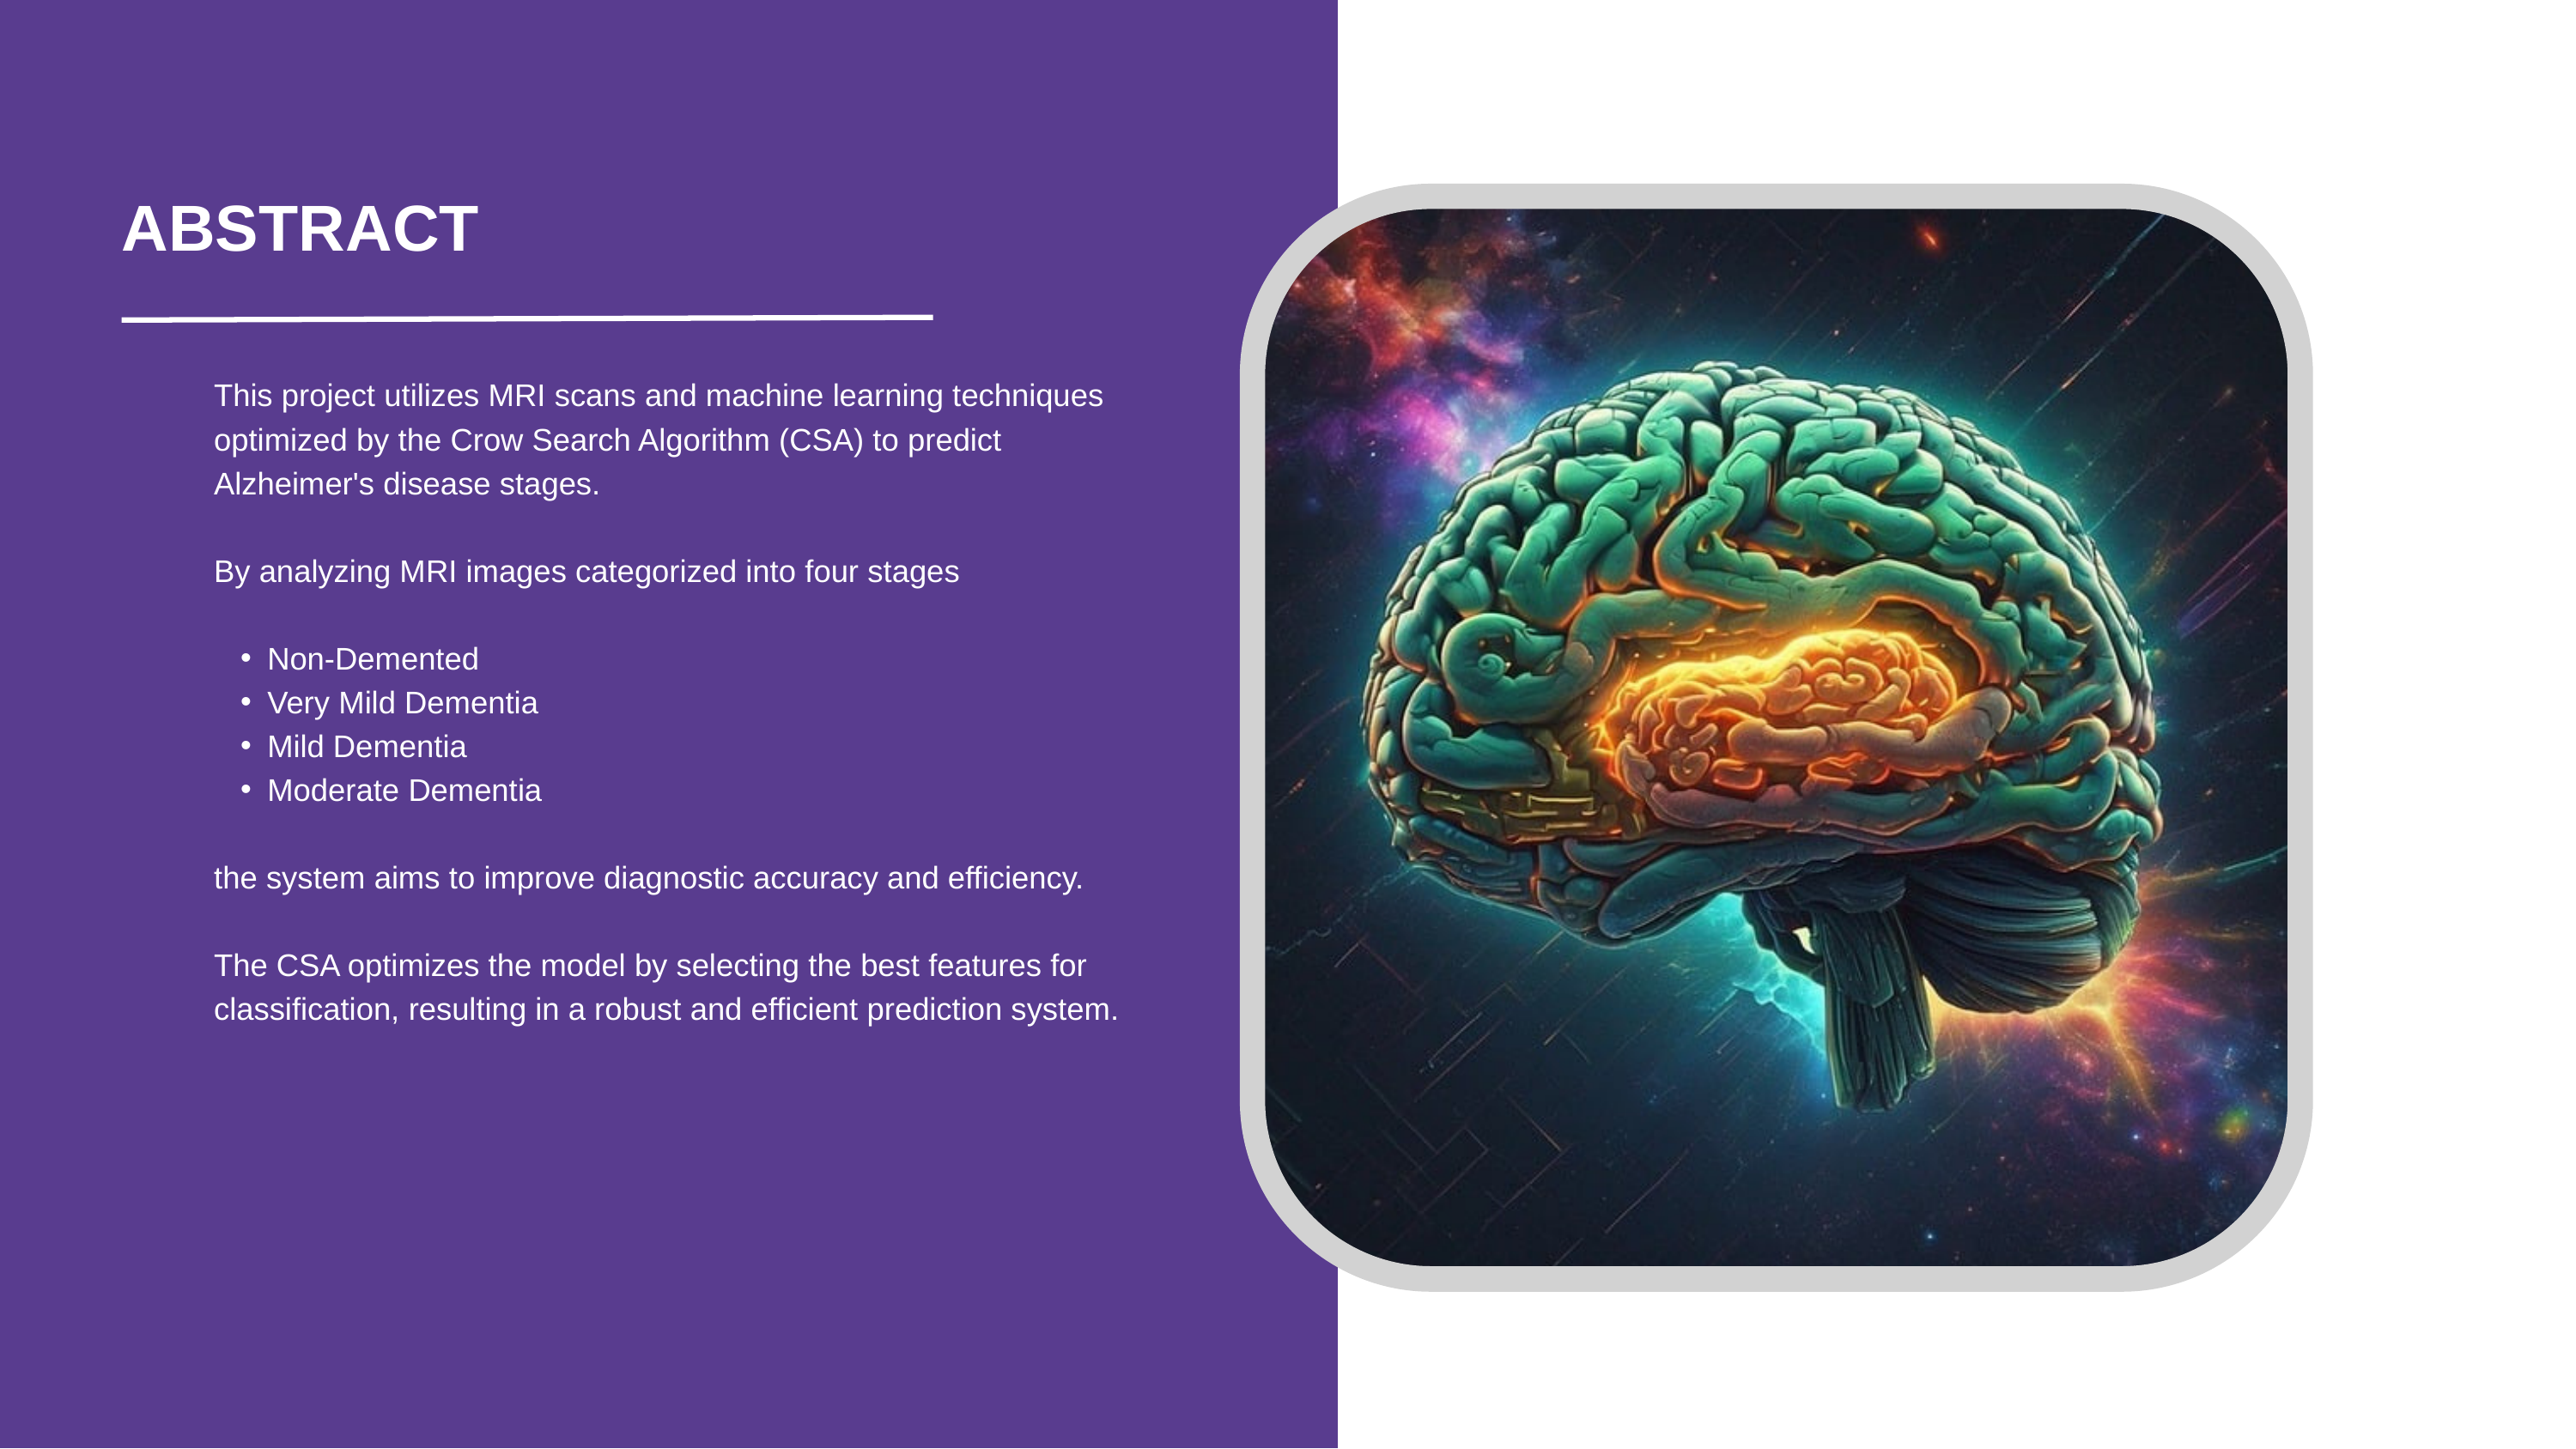

ABSTRACT

This project utilizes MRI scans and machine learning techniques optimized by the Crow Search Algorithm (CSA) to predict Alzheimer's disease stages.

By analyzing MRI images categorized into four stages

Non-Demented
Very Mild Dementia
Mild Dementia
Moderate Dementia

the system aims to improve diagnostic accuracy and efficiency.

The CSA optimizes the model by selecting the best features for classification, resulting in a robust and efficient prediction system.